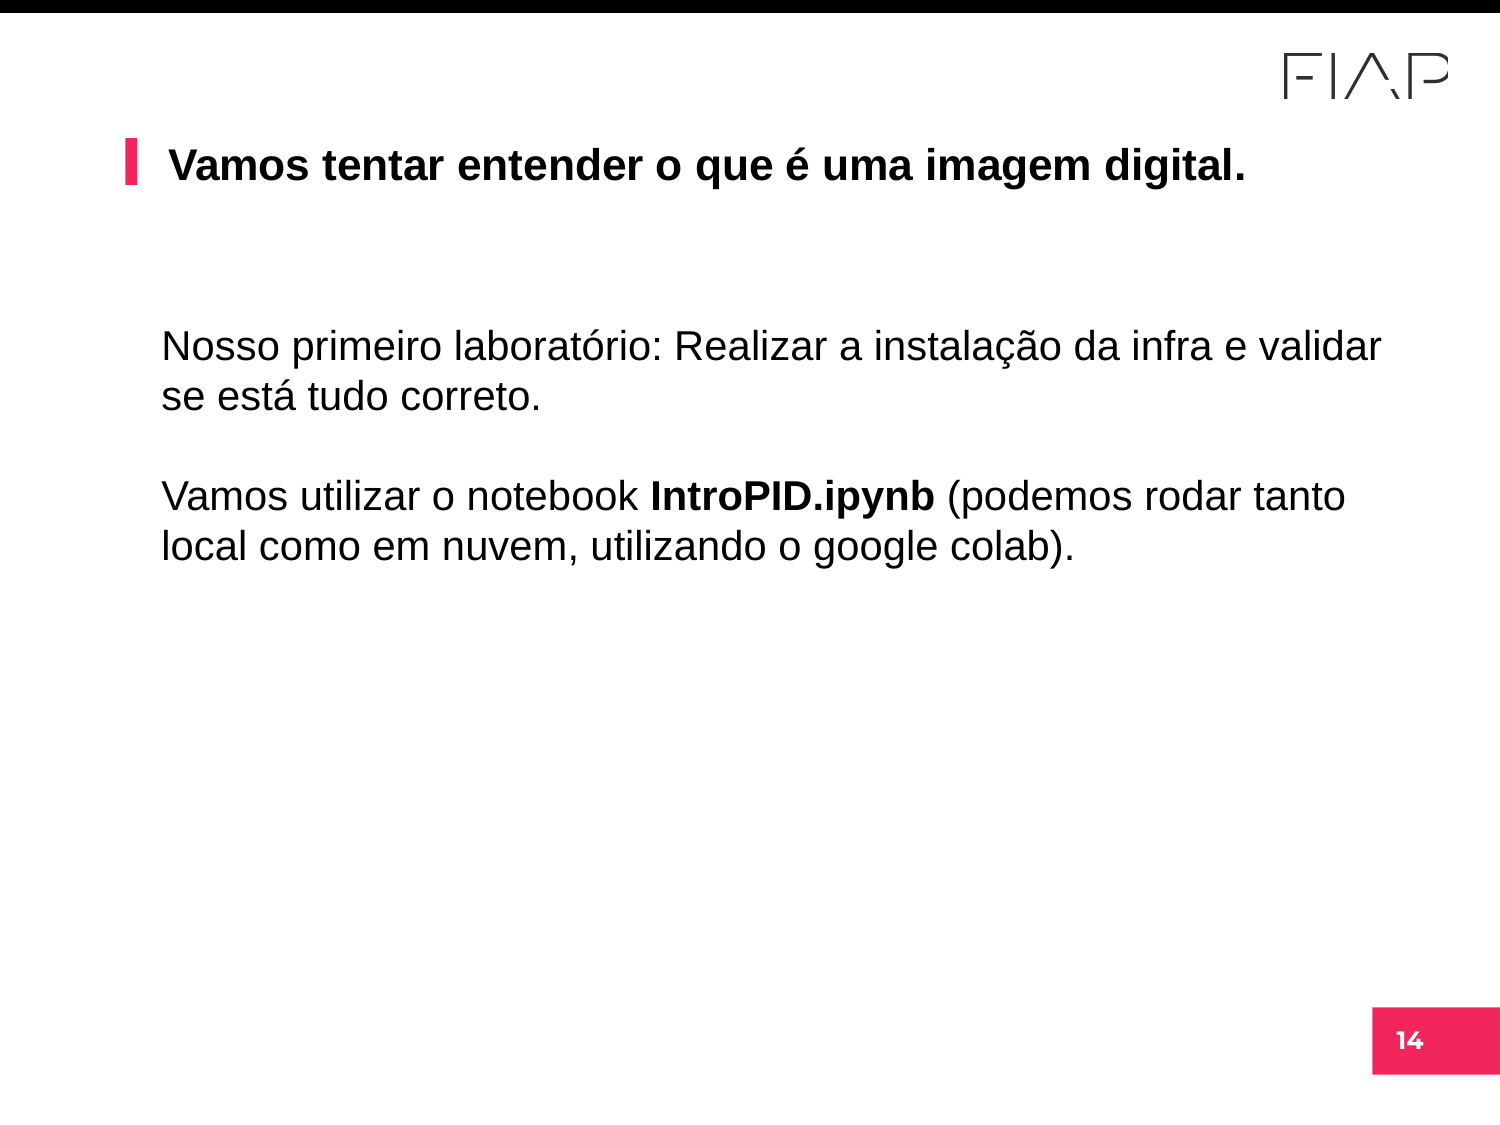

# Vamos tentar entender o que é uma imagem digital.
Nosso primeiro laboratório: Realizar a instalação da infra e validar se está tudo correto.

Vamos utilizar o notebook IntroPID.ipynb (podemos rodar tanto local como em nuvem, utilizando o google colab).